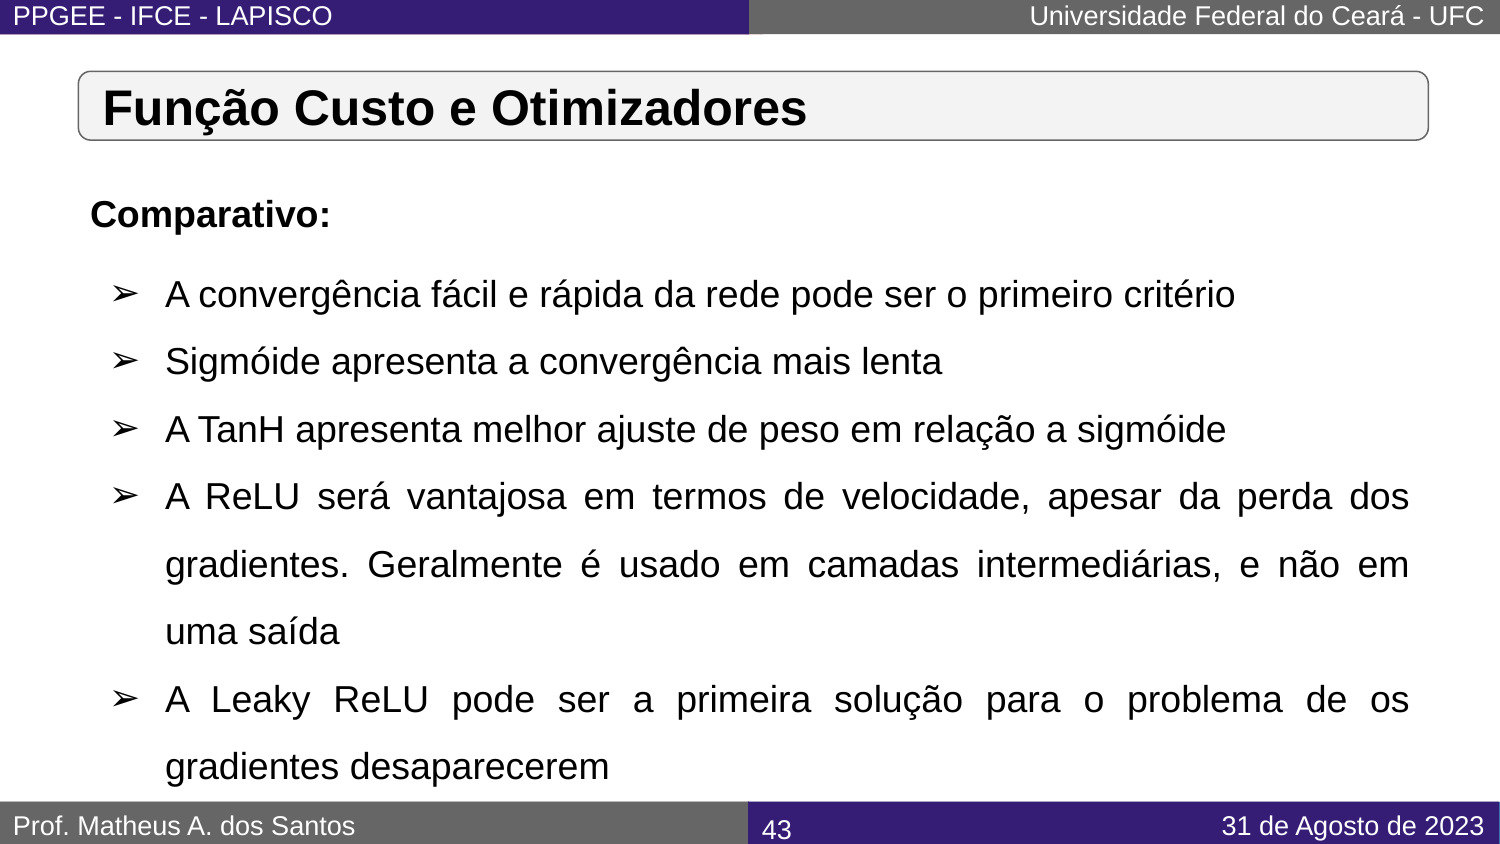

# Função Custo e Otimizadores
Comparativo:
A convergência fácil e rápida da rede pode ser o primeiro critério
Sigmóide apresenta a convergência mais lenta
A TanH apresenta melhor ajuste de peso em relação a sigmóide
A ReLU será vantajosa em termos de velocidade, apesar da perda dos gradientes. Geralmente é usado em camadas intermediárias, e não em uma saída
A Leaky ReLU pode ser a primeira solução para o problema de os gradientes desaparecerem

43